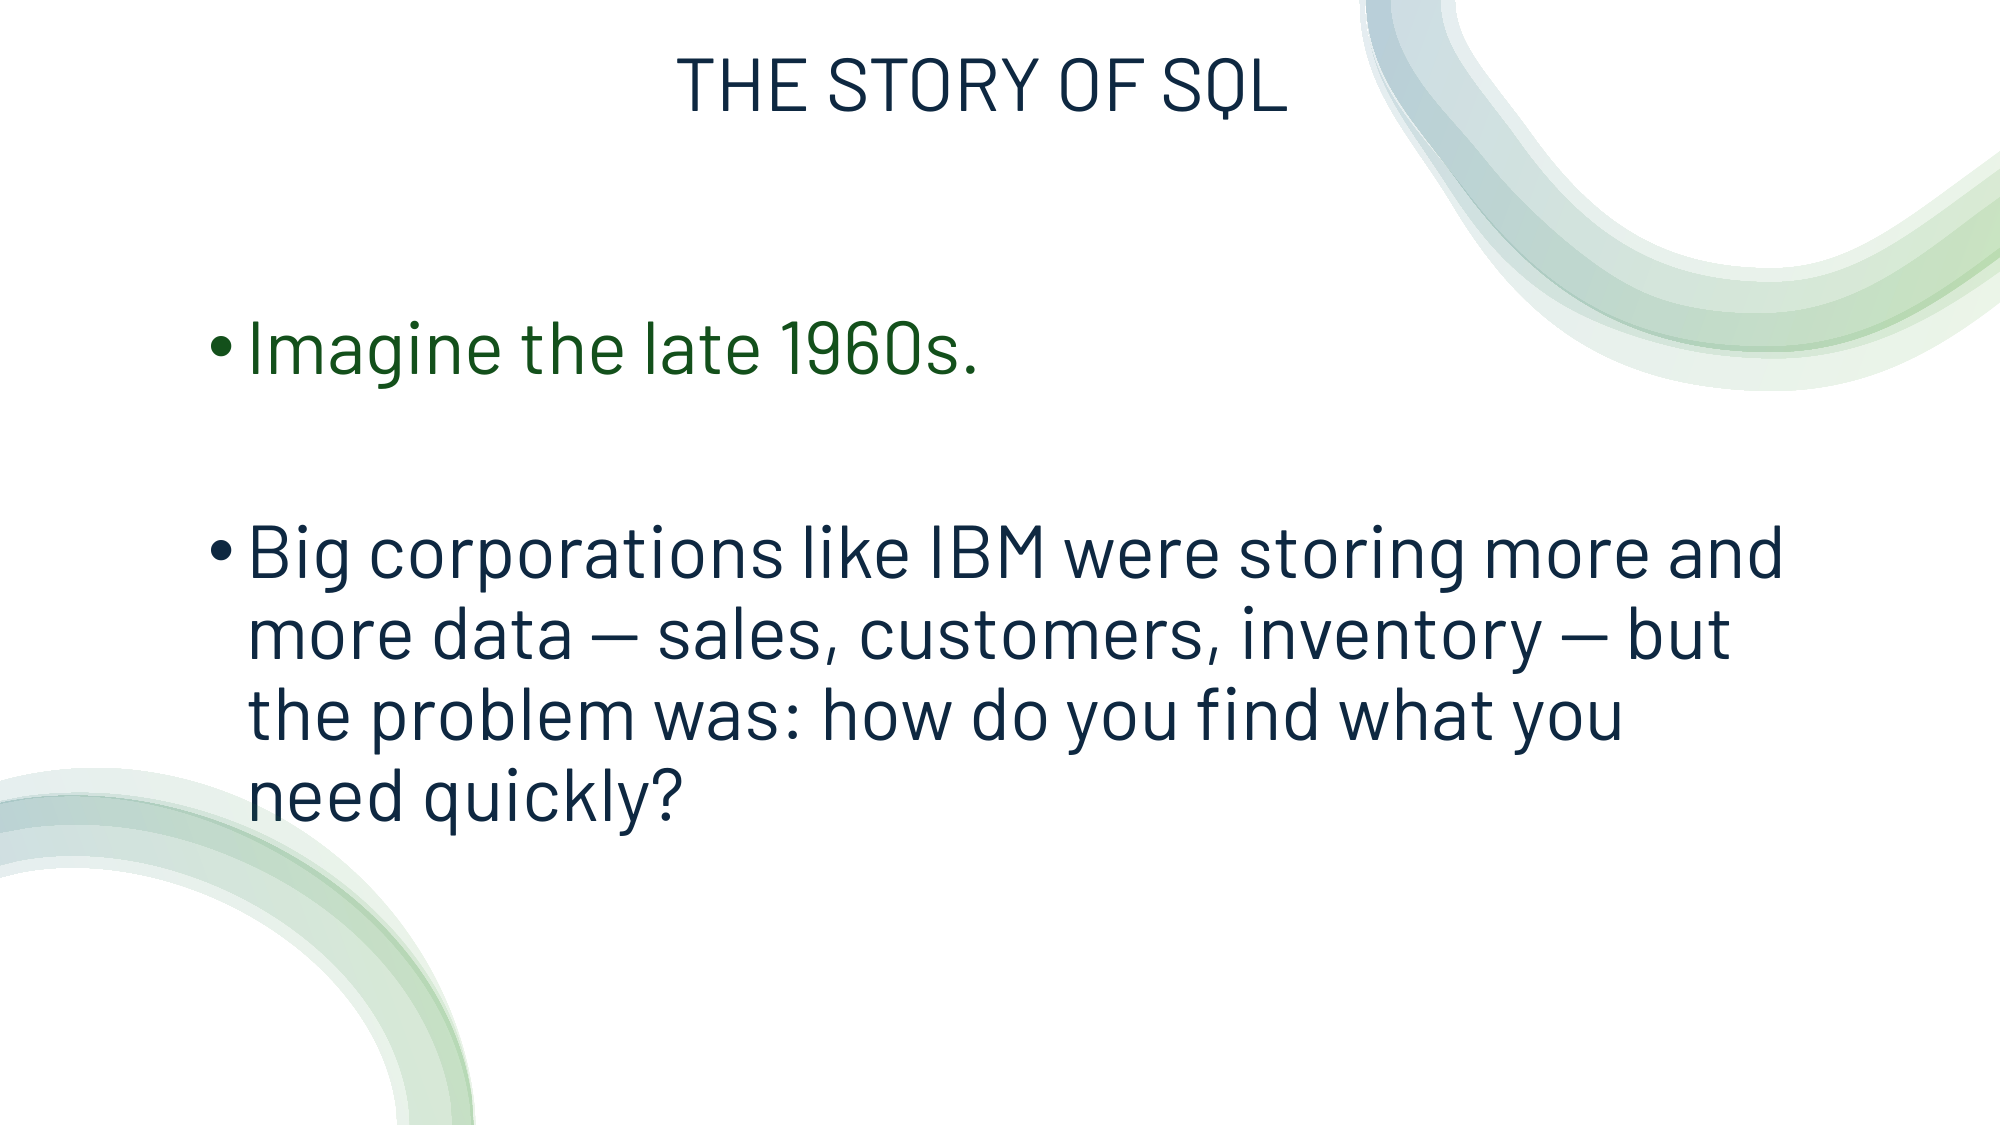

# THE STORY OF SQL

Imagine the late 1960s.

Big corporations like IBM were storing more and more data — sales, customers, inventory — but the problem was: how do you find what you need quickly?